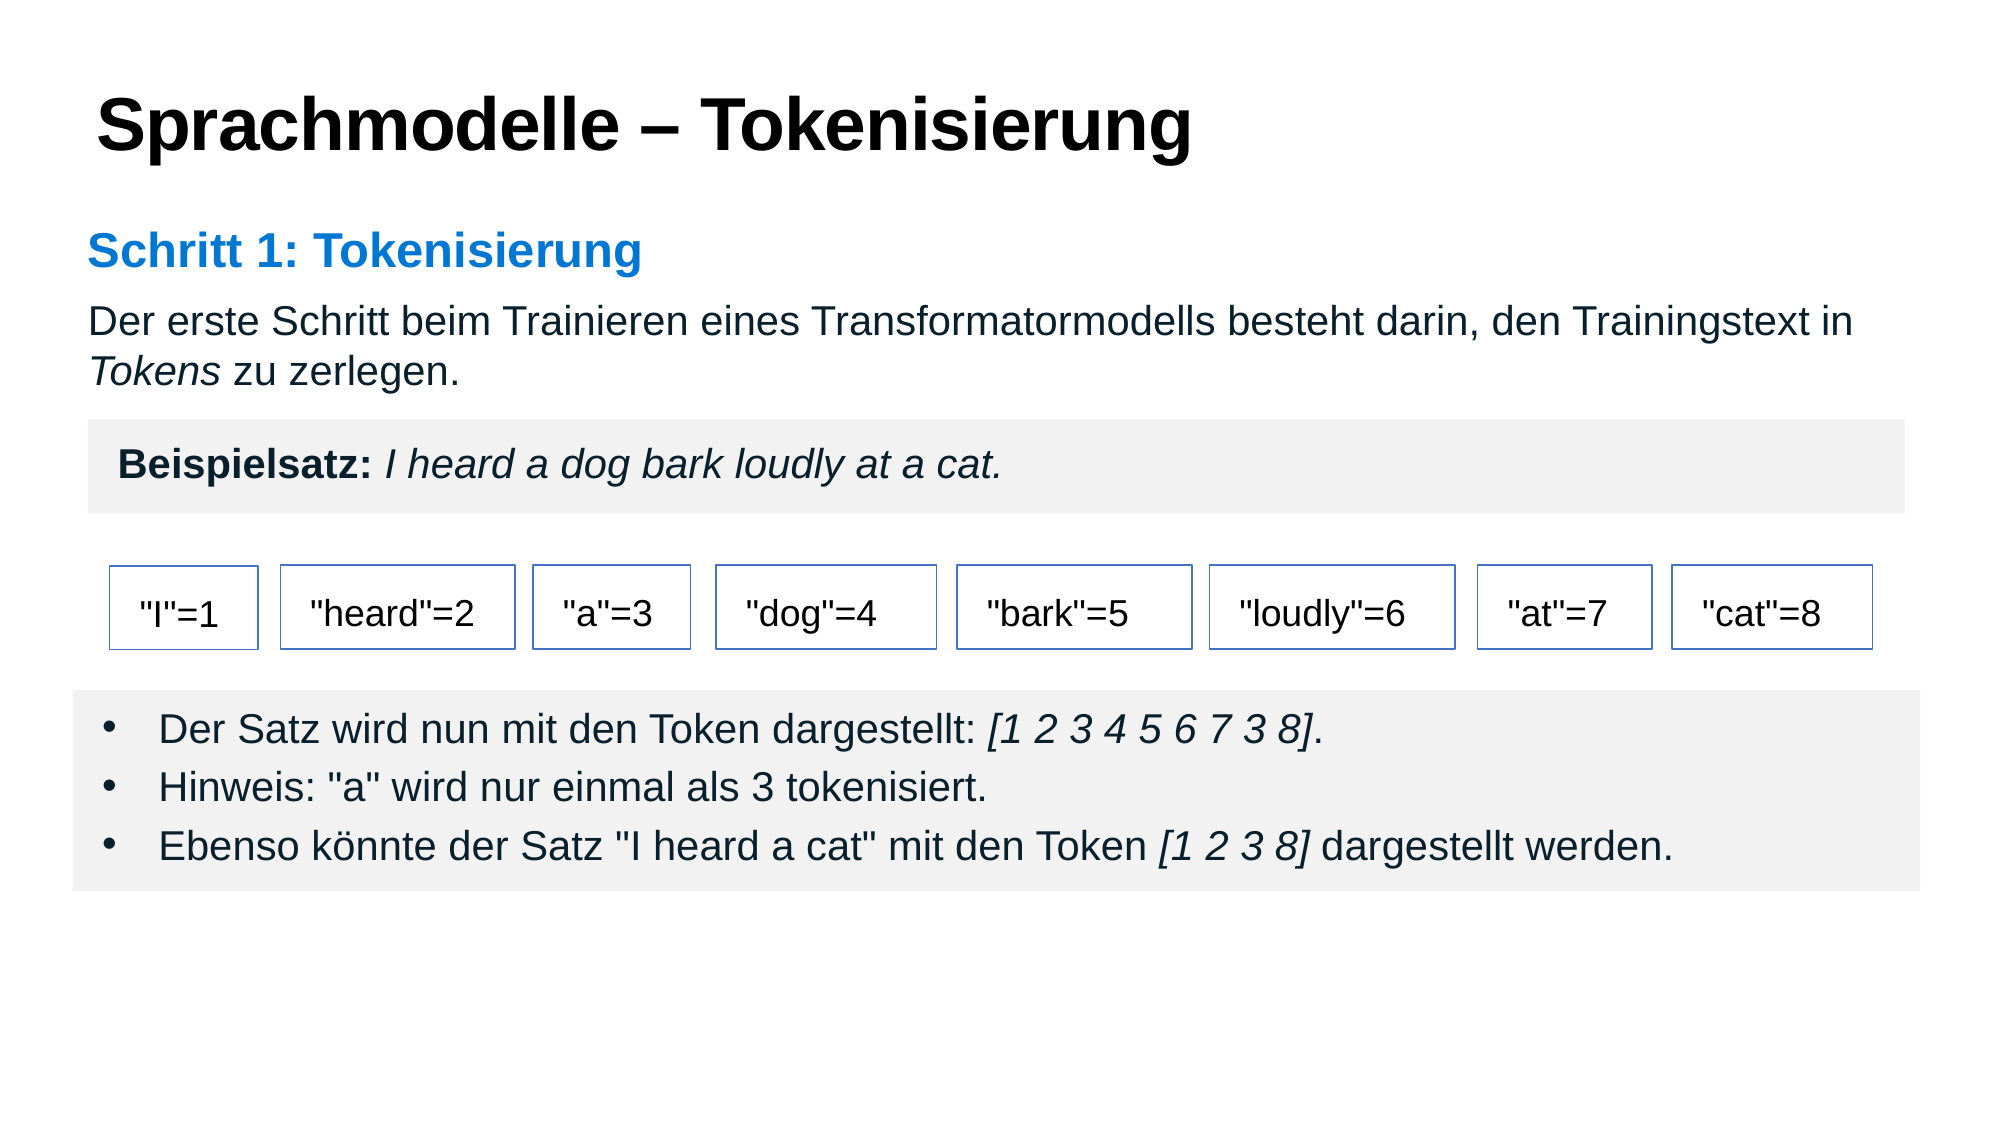

# Sprachmodelle – Tokenisierung
Schritt 1: Tokenisierung
Der erste Schritt beim Trainieren eines Transformatormodells besteht darin, den Trainingstext in Tokens zu zerlegen.
Beispielsatz: I heard a dog bark loudly at a cat.
"at"=7
"heard"=2
"a"=3
"dog"=4
"bark"=5
"loudly"=6
"cat"=8
"I"=1
Der Satz wird nun mit den Token dargestellt: [1 2 3 4 5 6 7 3 8].
Hinweis: "a" wird nur einmal als 3 tokenisiert.
Ebenso könnte der Satz "I heard a cat" mit den Token [1 2 3 8] dargestellt werden.